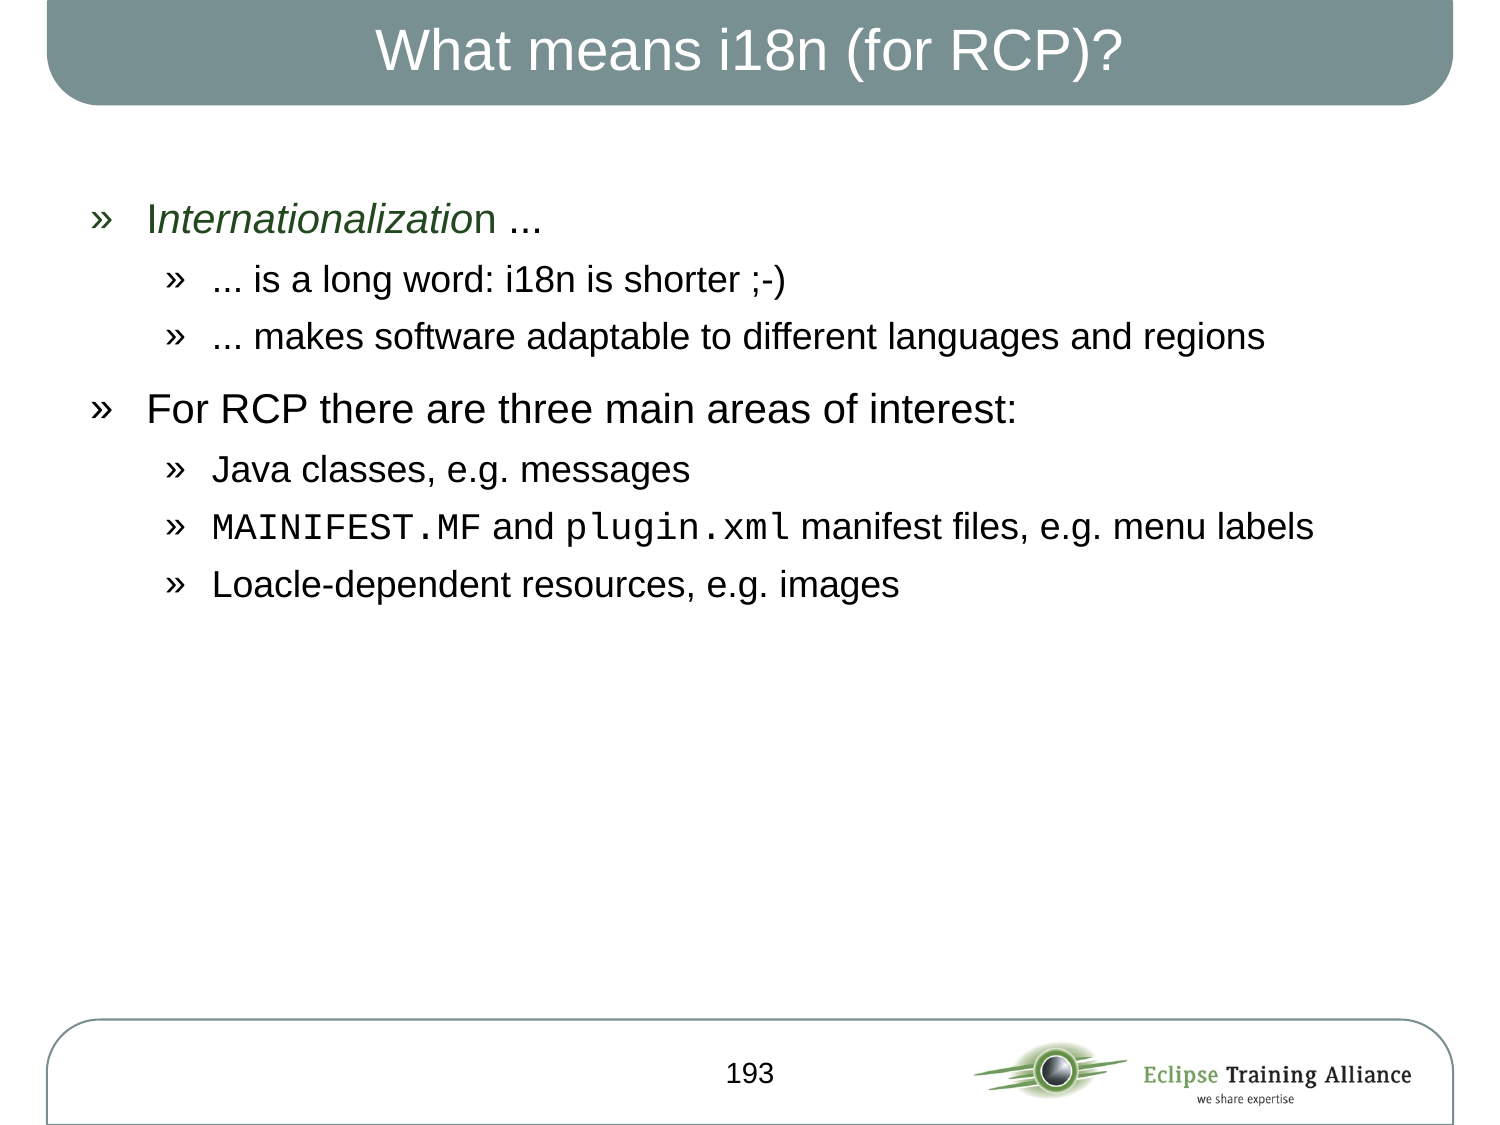

# What means i18n (for RCP)?
Internationalization ...
... is a long word: i18n is shorter ;-)
... makes software adaptable to different languages and regions
For RCP there are three main areas of interest:
Java classes, e.g. messages
MAINIFEST.MF and plugin.xml manifest files, e.g. menu labels
Loacle-dependent resources, e.g. images